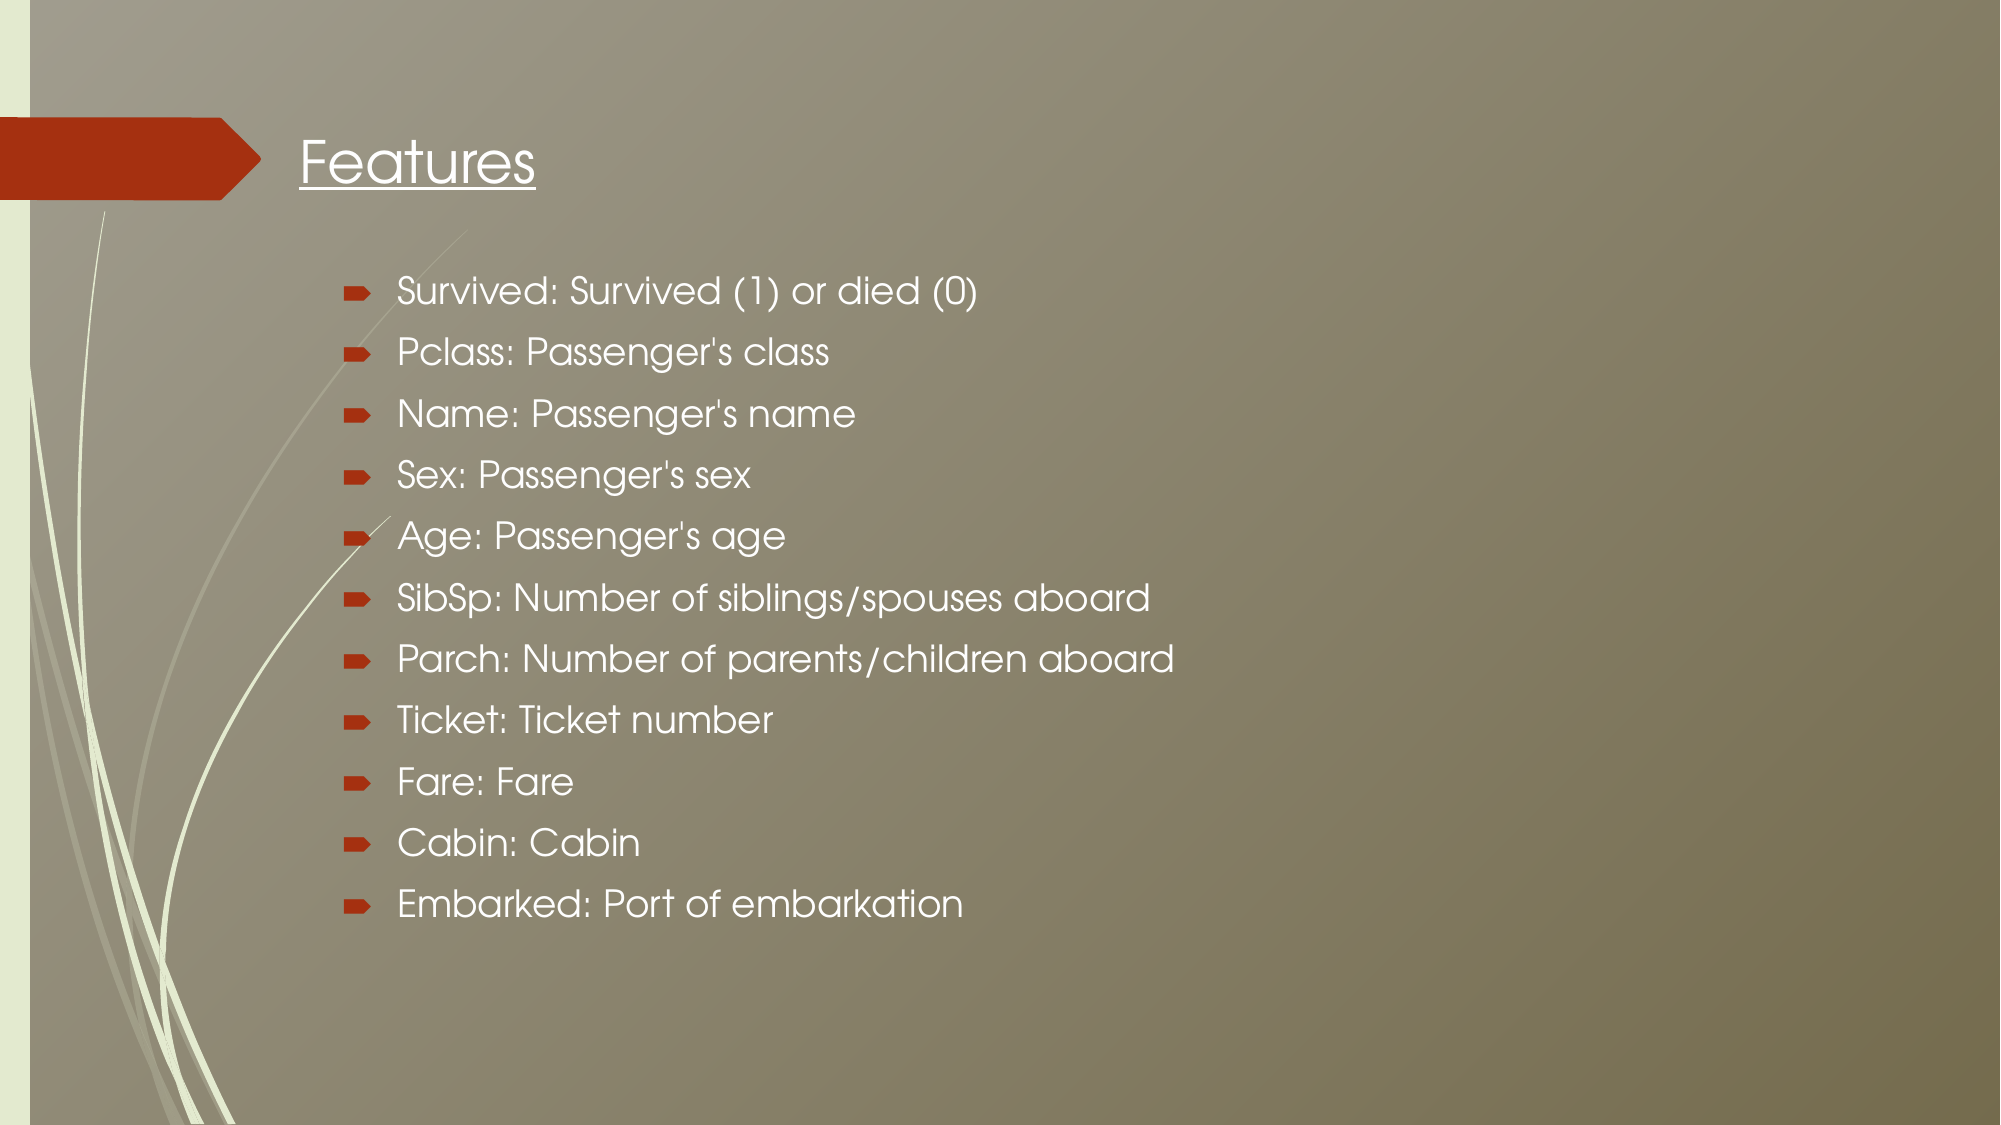

# Features
Survived: Survived (1) or died (0)
Pclass: Passenger's class
Name: Passenger's name
Sex: Passenger's sex
Age: Passenger's age
SibSp: Number of siblings/spouses aboard
Parch: Number of parents/children aboard
Ticket: Ticket number
Fare: Fare
Cabin: Cabin
Embarked: Port of embarkation